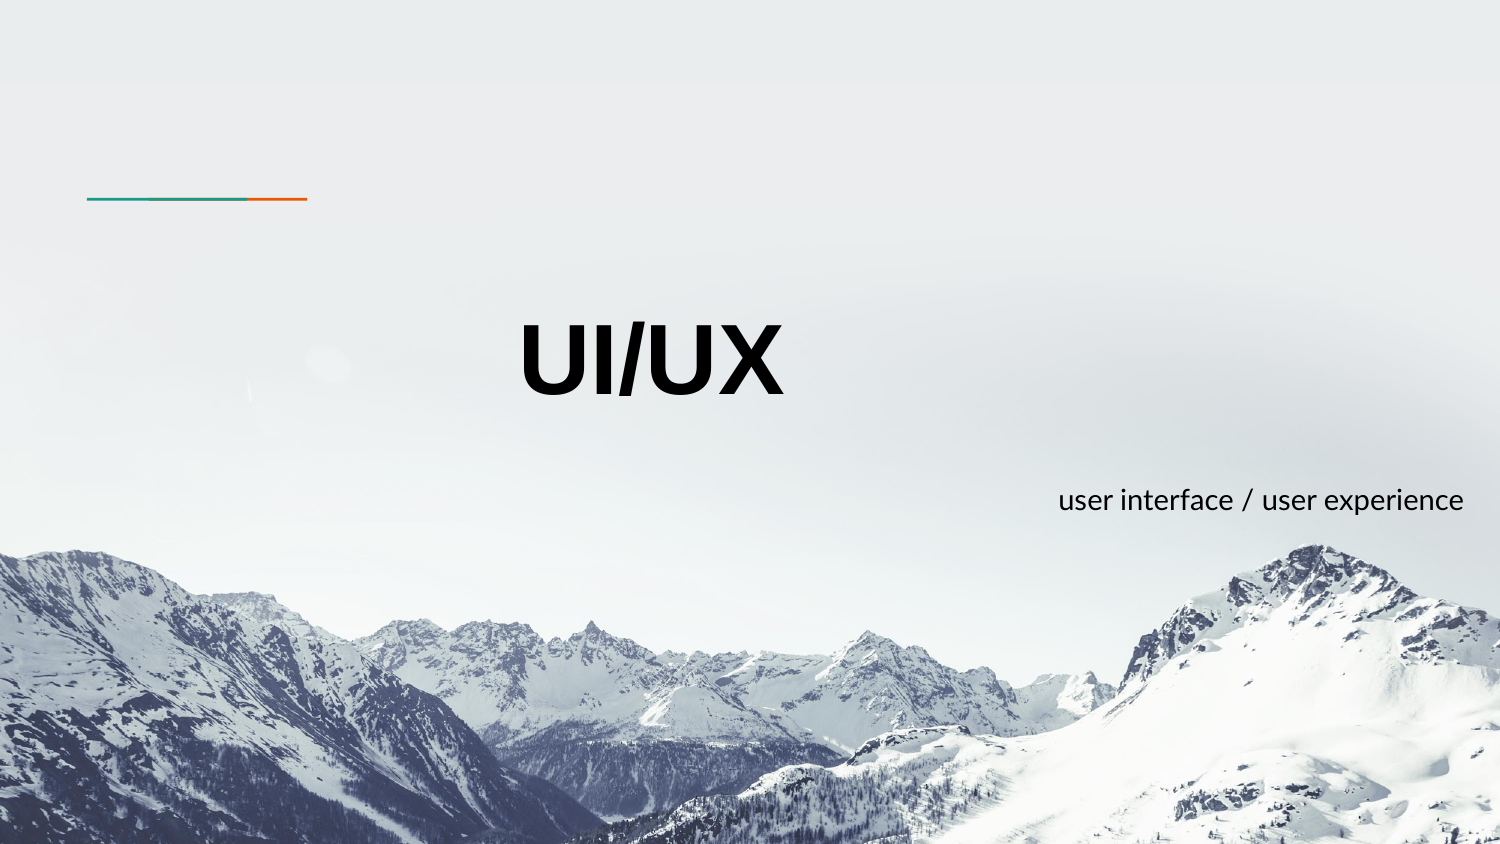

# UI/UX
user interface / user experience